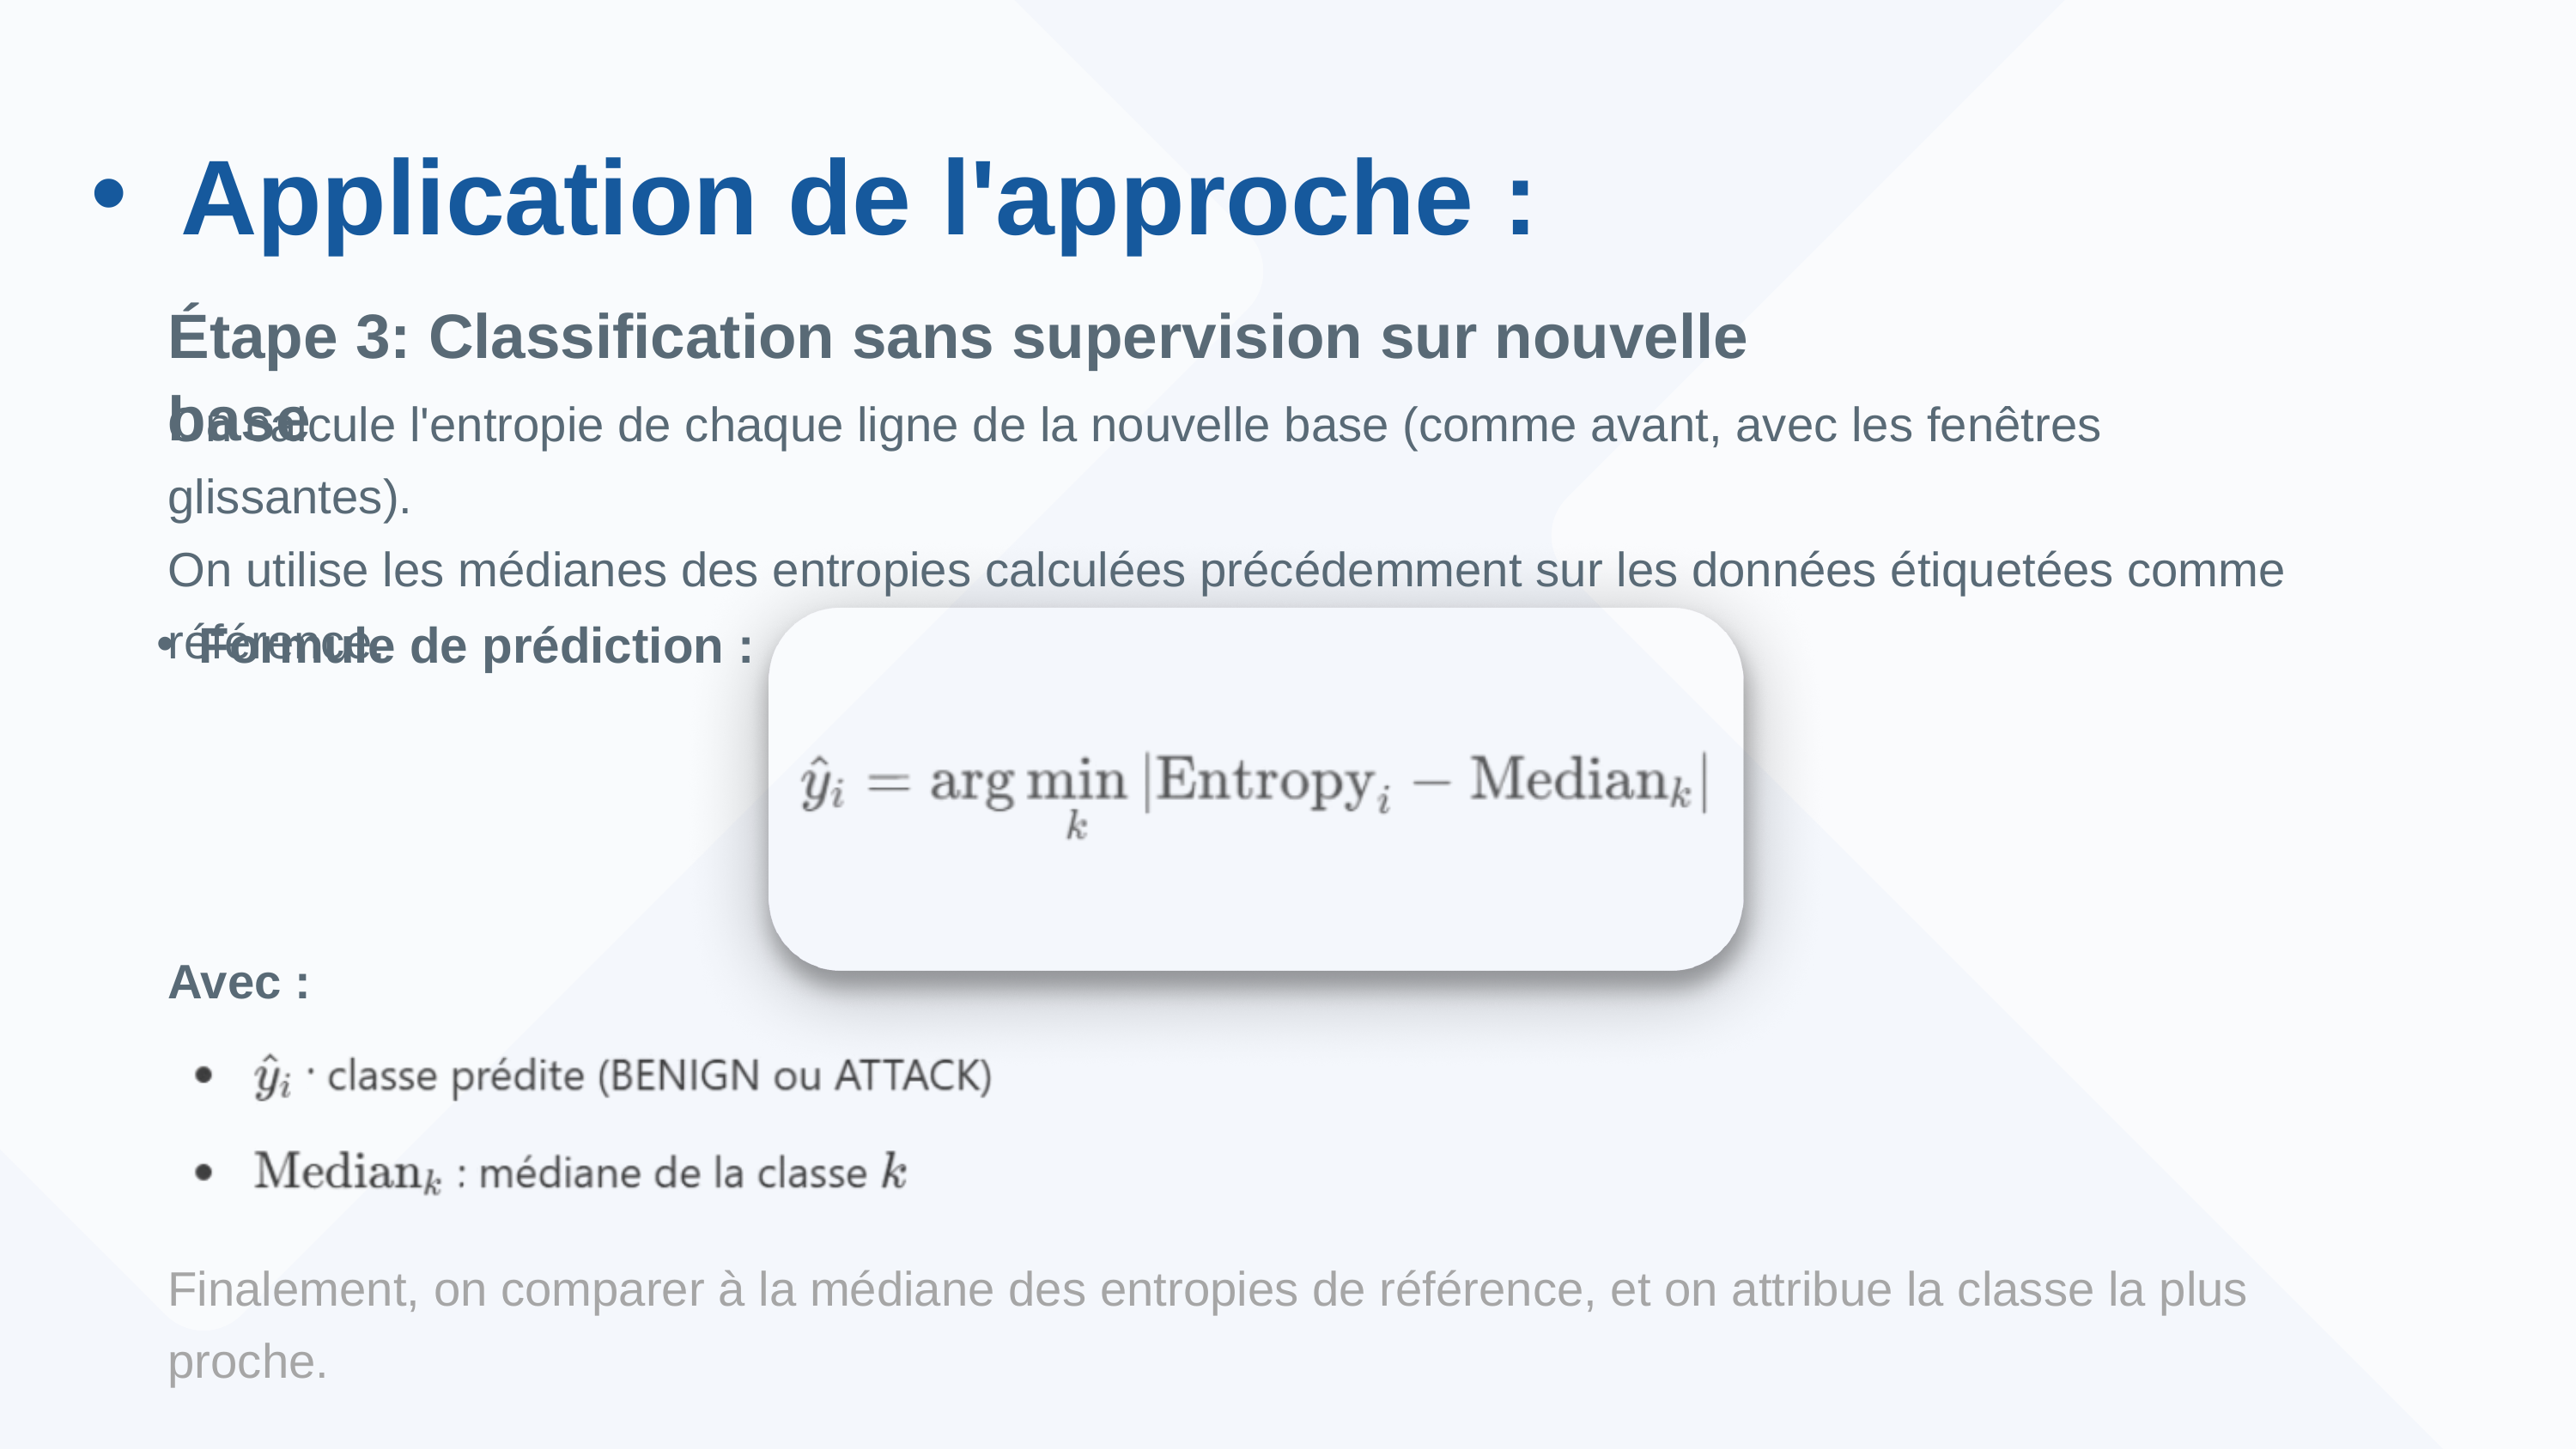

Application de l'approche :
Étape 3: Classification sans supervision sur nouvelle base
On calcule l'entropie de chaque ligne de la nouvelle base (comme avant, avec les fenêtres glissantes).
On utilise les médianes des entropies calculées précédemment sur les données étiquetées comme référence.

Formule de prédiction :

Avec :

Finalement, on comparer à la médiane des entropies de référence, et on attribue la classe la plus proche.